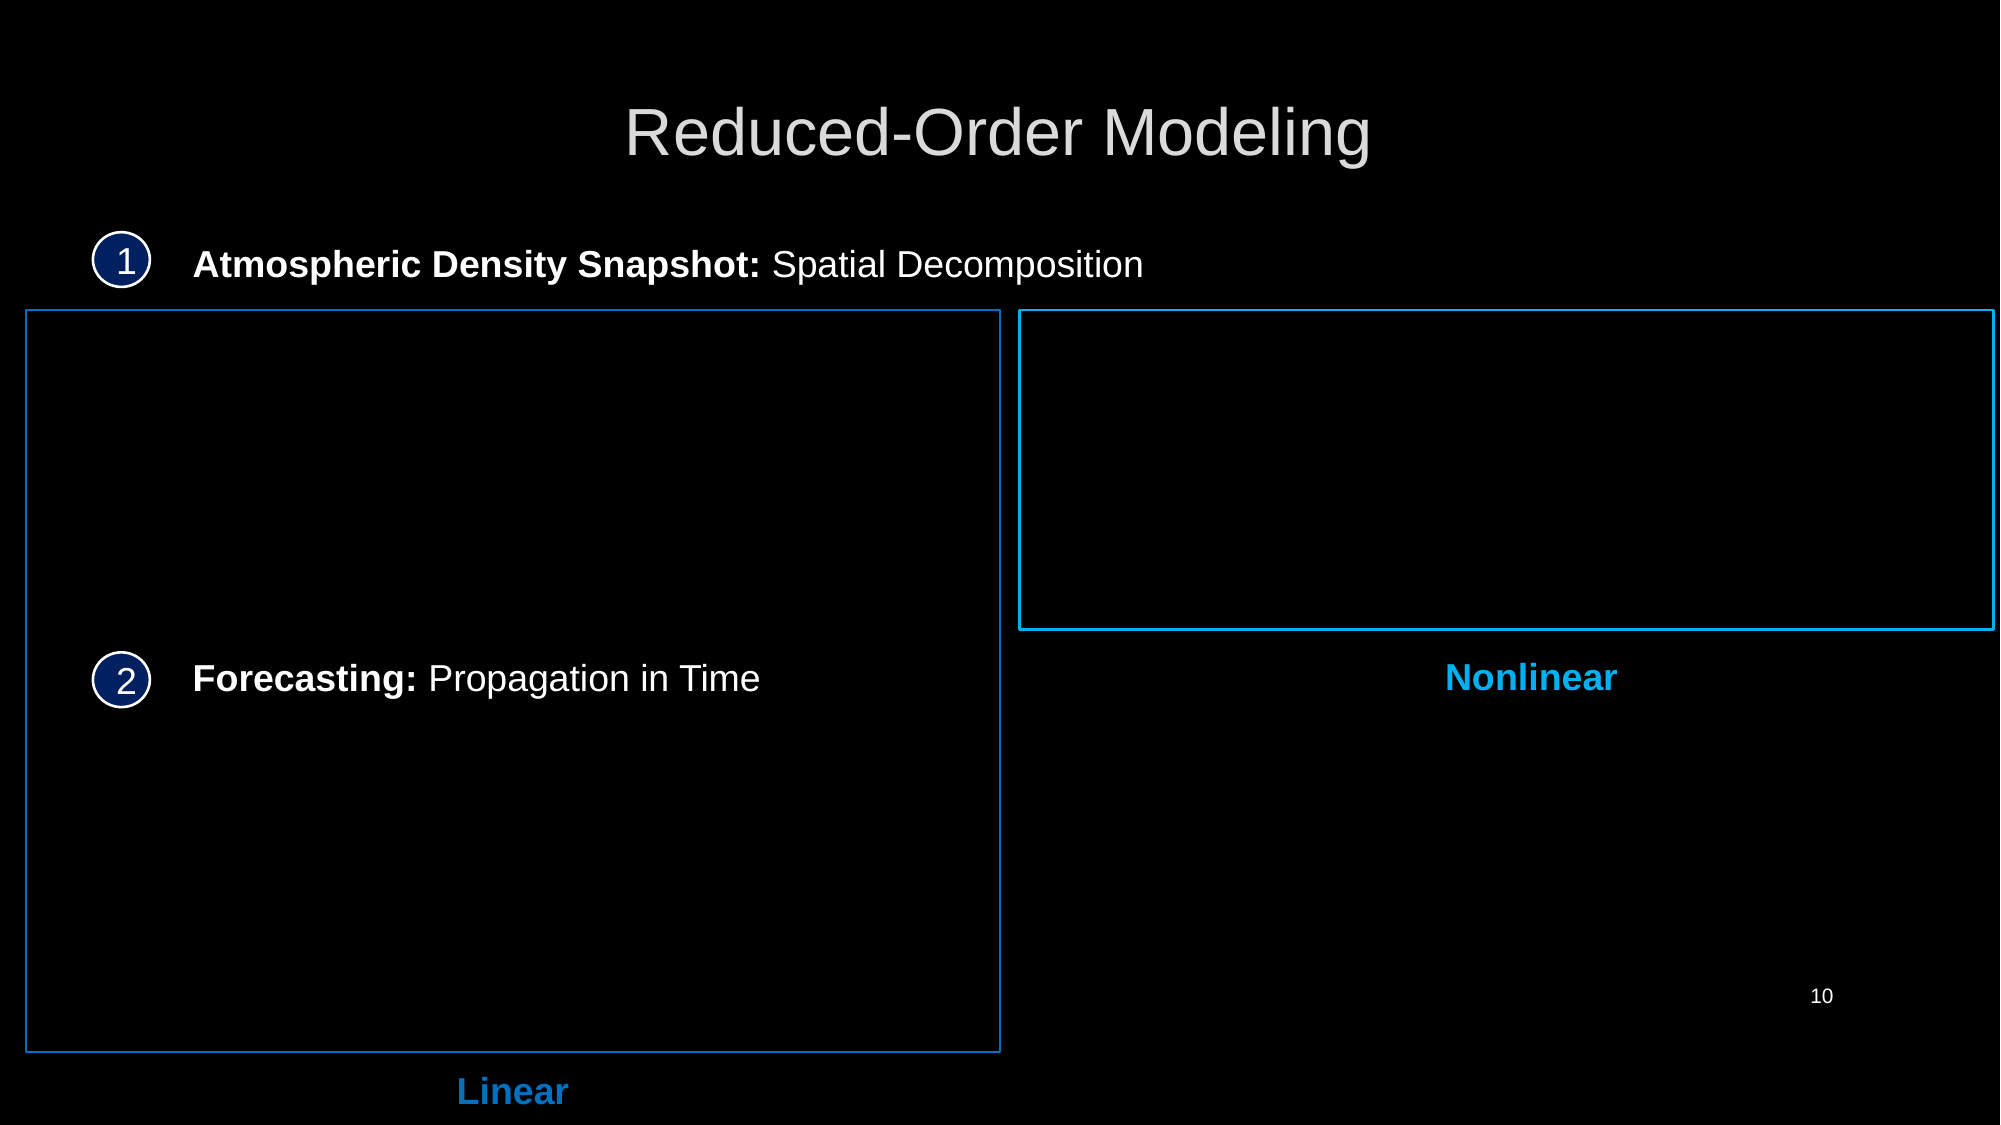

# Reduced-Order Modeling
1
Atmospheric Density Snapshot: Spatial Decomposition

Nonlinear
Forecasting: Propagation in Time
2
10
Linear